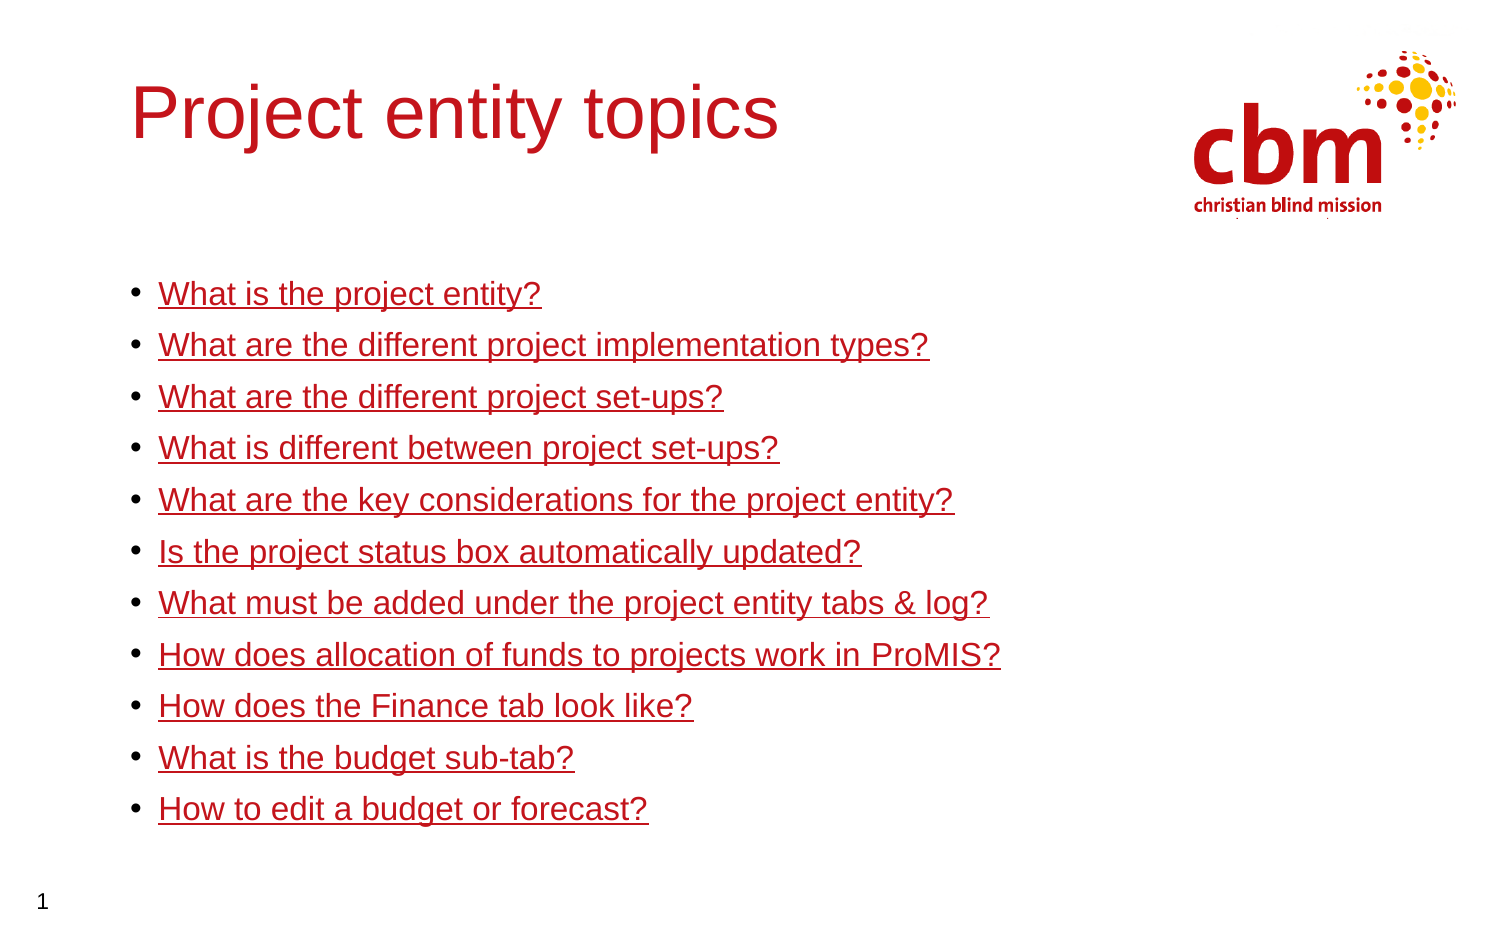

# Project entity topics
What is the project entity?
What are the different project implementation types?
What are the different project set-ups?
What is different between project set-ups?
What are the key considerations for the project entity?
Is the project status box automatically updated?
What must be added under the project entity tabs & log?
How does allocation of funds to projects work in ProMIS?
How does the Finance tab look like?
What is the budget sub-tab?
How to edit a budget or forecast?

1